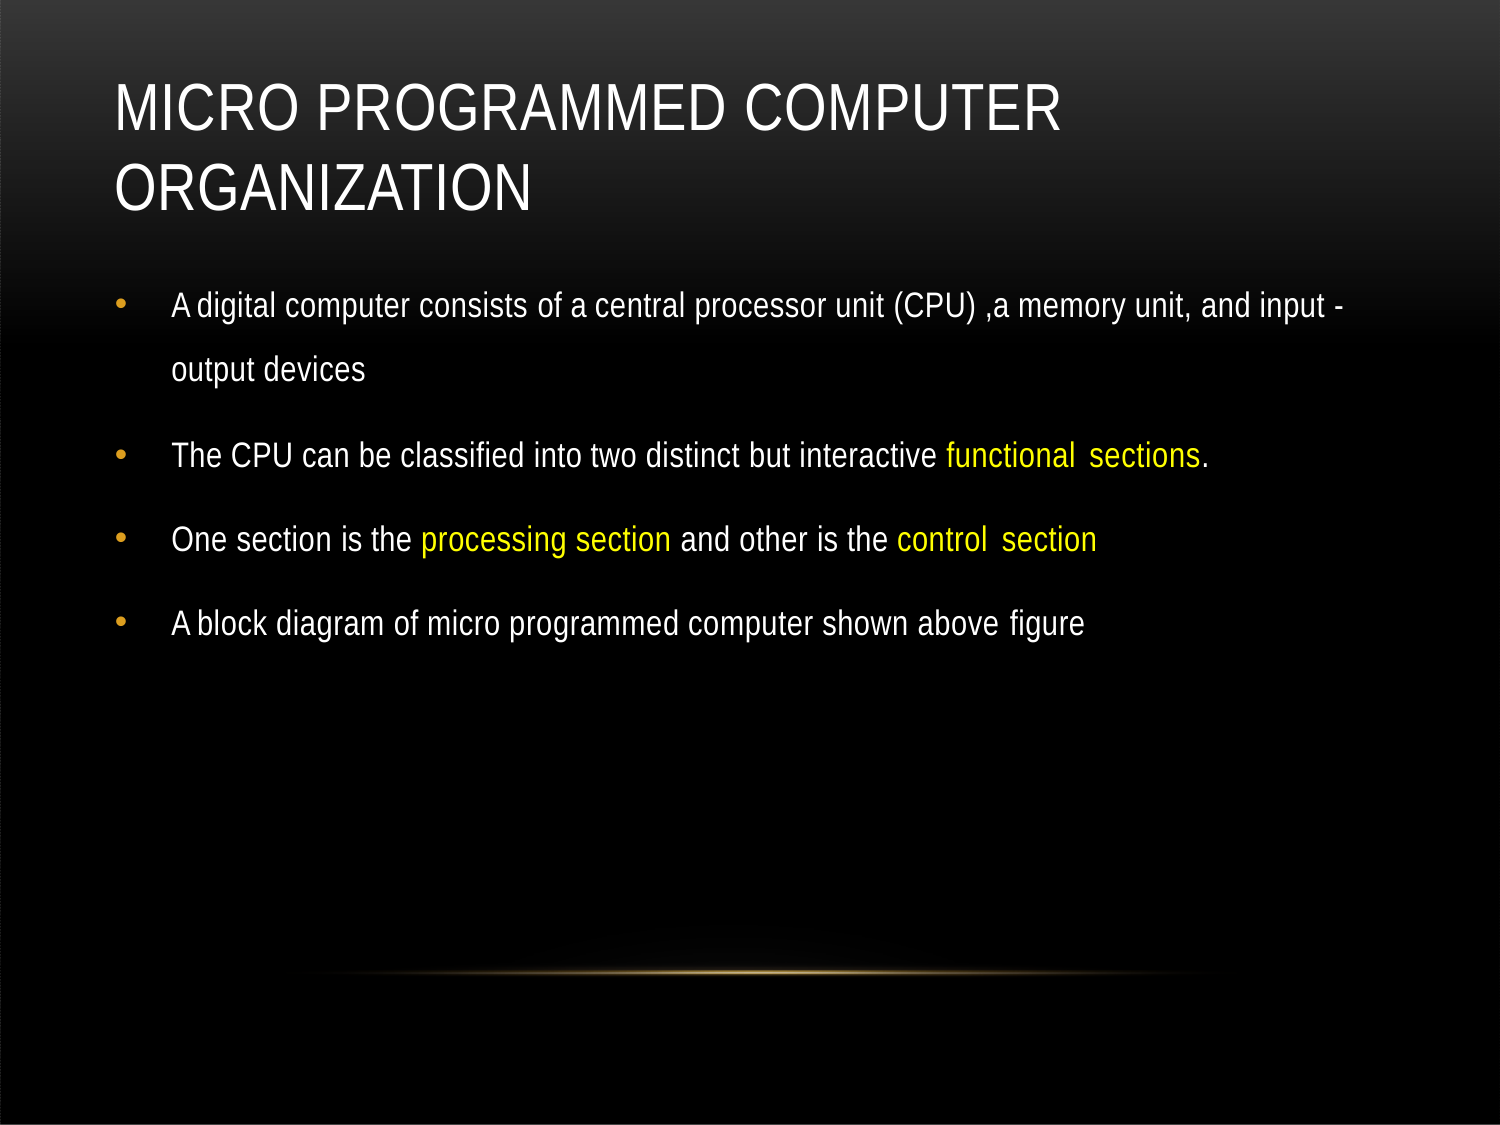

# MICRO PROGRAMMED COMPUTER  ORGANIZATION
A digital computer consists of a central processor unit (CPU) ,a memory unit, and input -  output devices

The CPU can be classified into two distinct but interactive functional sections.
One section is the processing section and other is the control section
A block diagram of micro programmed computer shown above figure